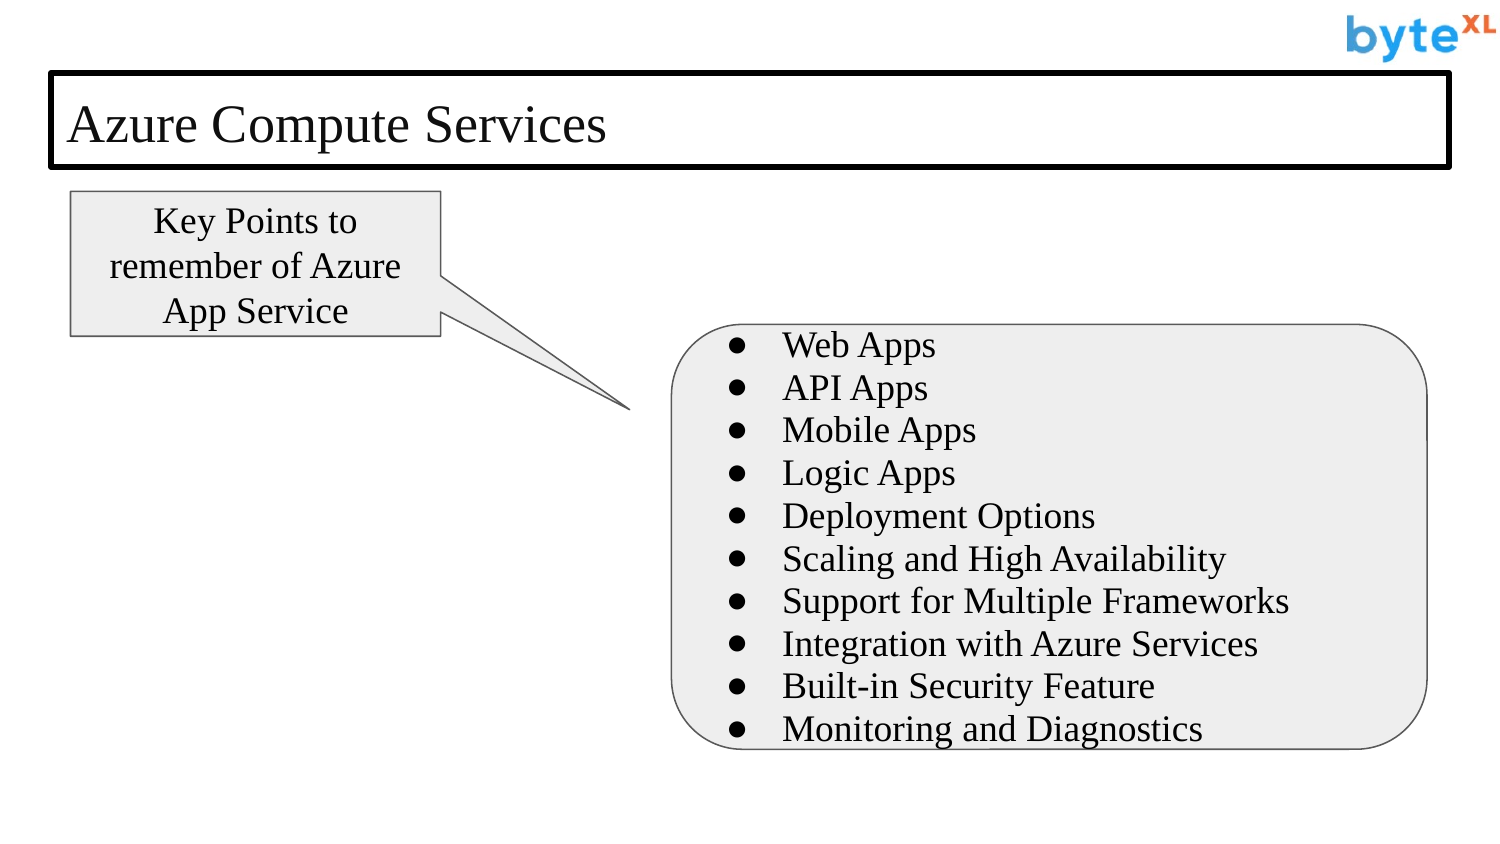

# Azure Compute Services
Key Points to remember of Azure App Service
Web Apps
API Apps
Mobile Apps
Logic Apps
Deployment Options
Scaling and High Availability
Support for Multiple Frameworks
Integration with Azure Services
Built-in Security Feature
Monitoring and Diagnostics